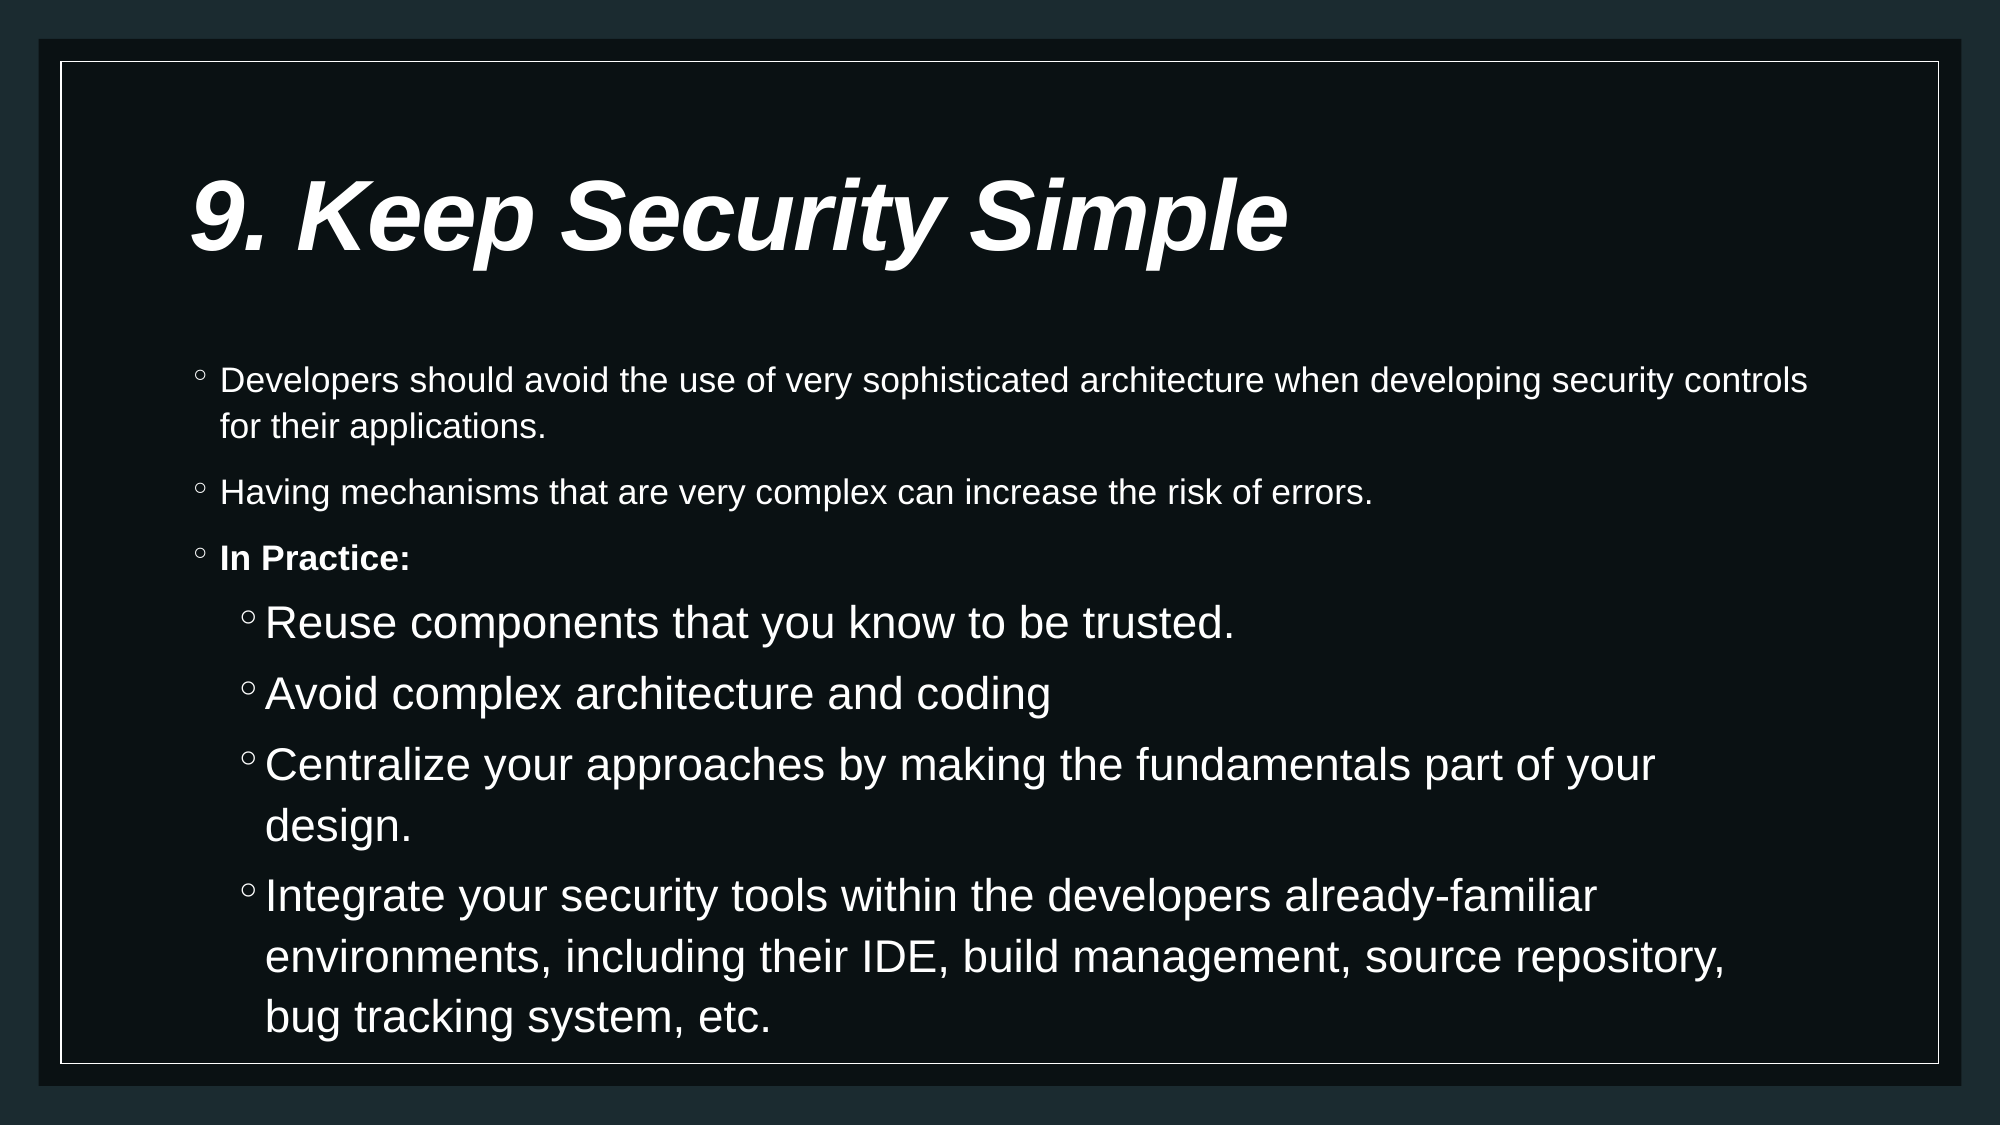

# 9. Keep Security Simple
Developers should avoid the use of very sophisticated architecture when developing security controls for their applications.
Having mechanisms that are very complex can increase the risk of errors.
In Practice:
Reuse components that you know to be trusted.
Avoid complex architecture and coding
Centralize your approaches by making the fundamentals part of your design.
Integrate your security tools within the developers already-familiar environments, including their IDE, build management, source repository, bug tracking system, etc.